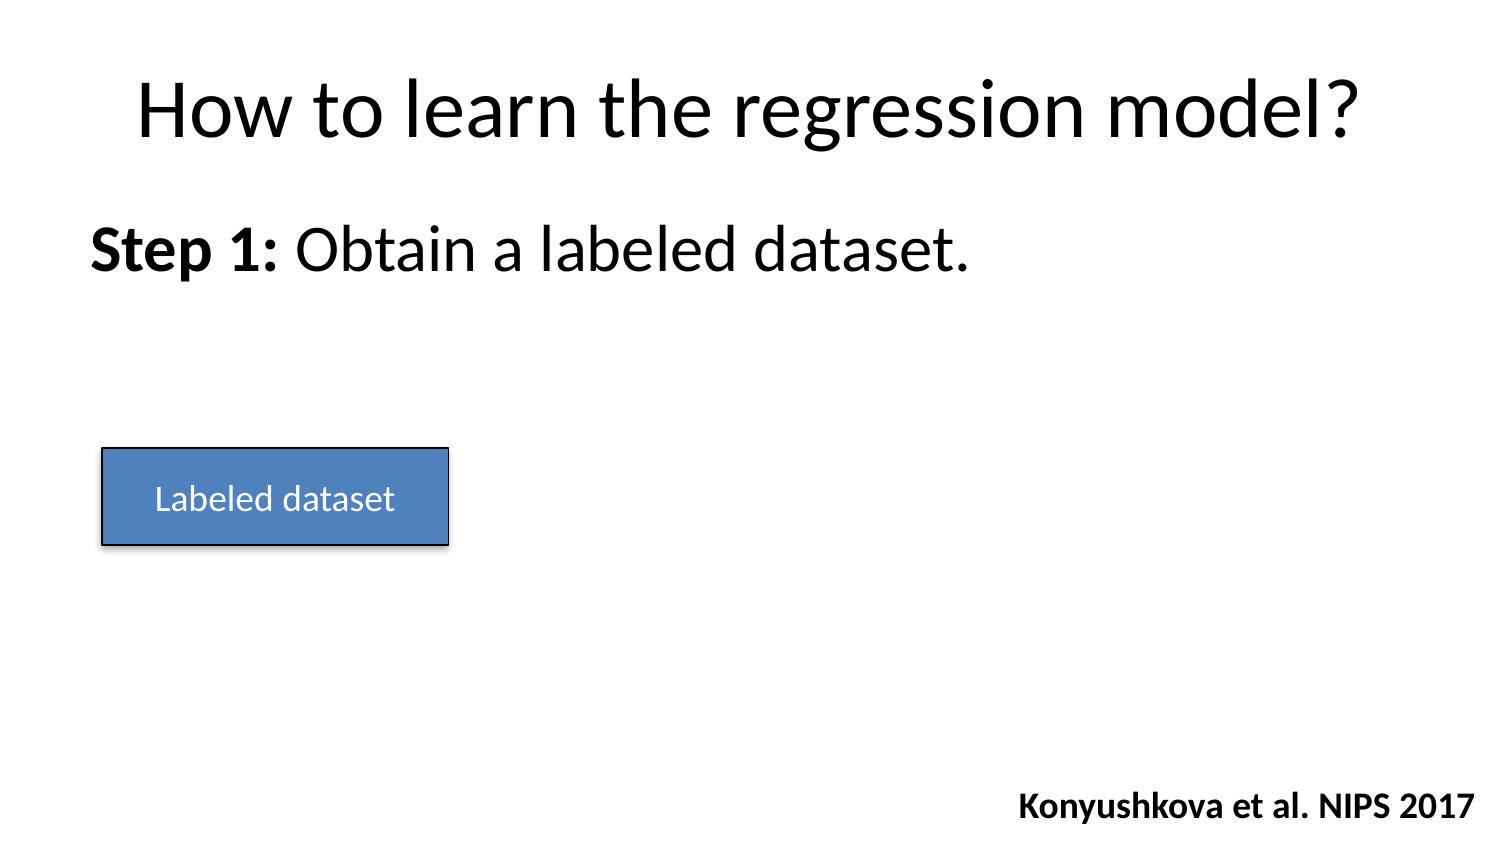

# How to learn the regression model?
Step 1: Obtain a labeled dataset.

Labeled dataset
Konyushkova et al. NIPS 2017